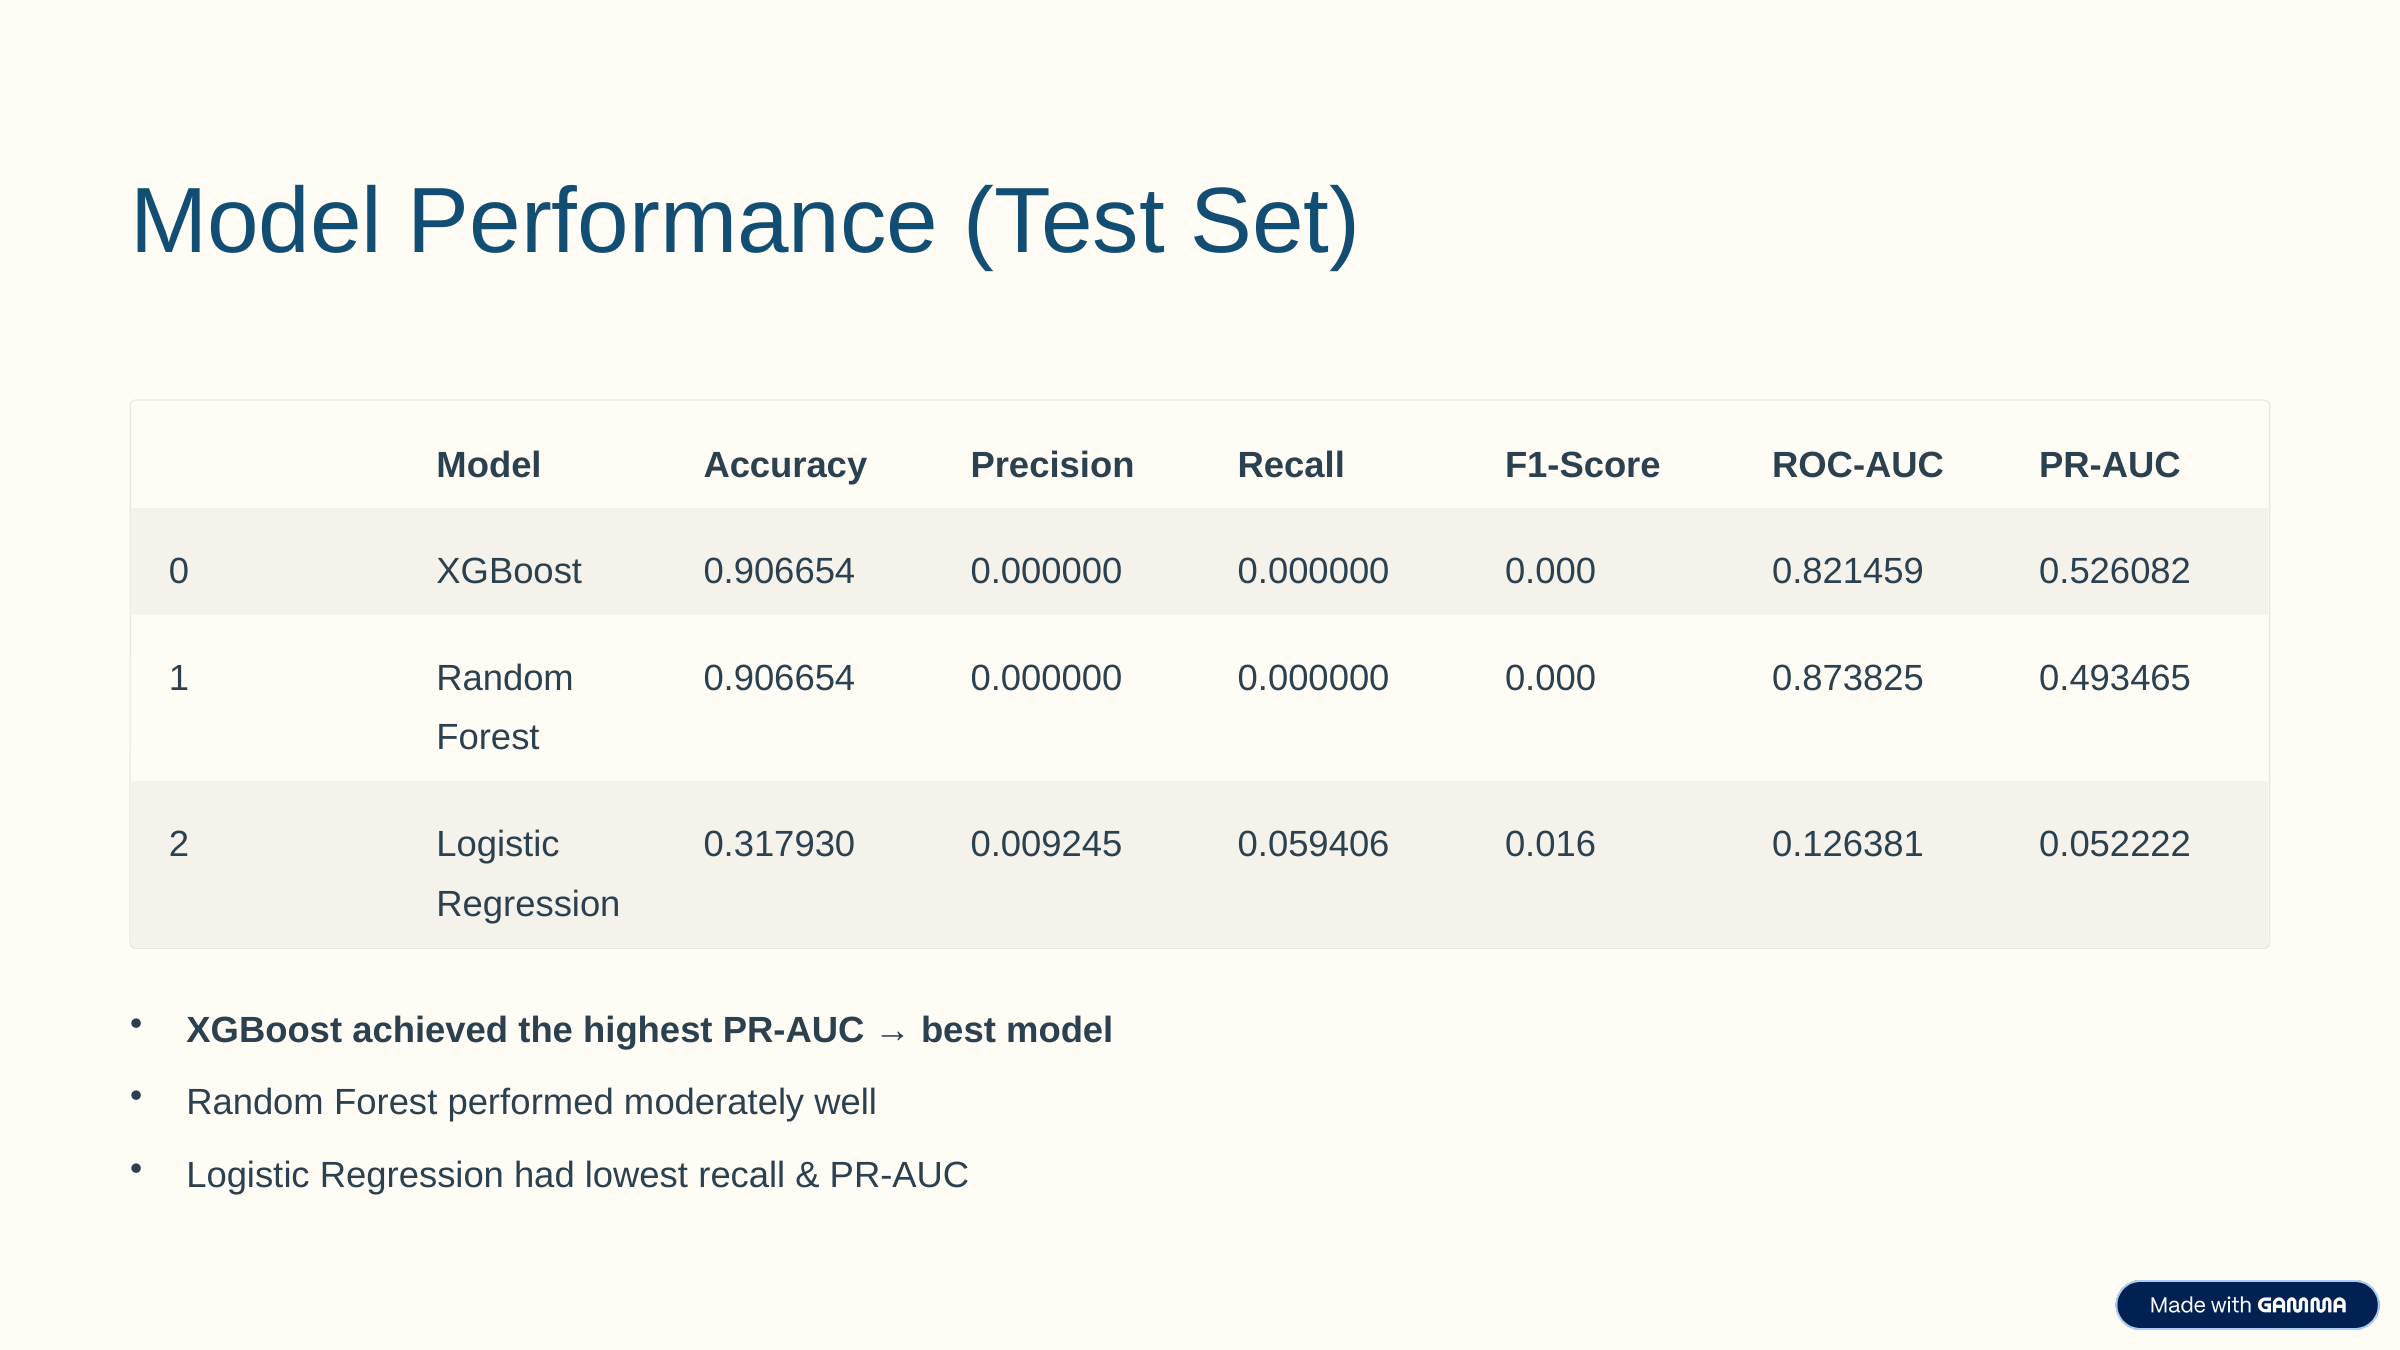

Model Performance (Test Set)

Model
Accuracy
Precision
Recall
F1-Score
ROC-AUC
PR-AUC

0
XGBoost
0.906654
0.000000
0.000000
0.000
0.821459
0.526082

1
Random Forest
0.906654
0.000000
0.000000
0.000
0.873825
0.493465

2
Logistic Regression
0.317930
0.009245
0.059406
0.016
0.126381
0.052222
XGBoost achieved the highest PR-AUC → best model
Random Forest performed moderately well
Logistic Regression had lowest recall & PR-AUC